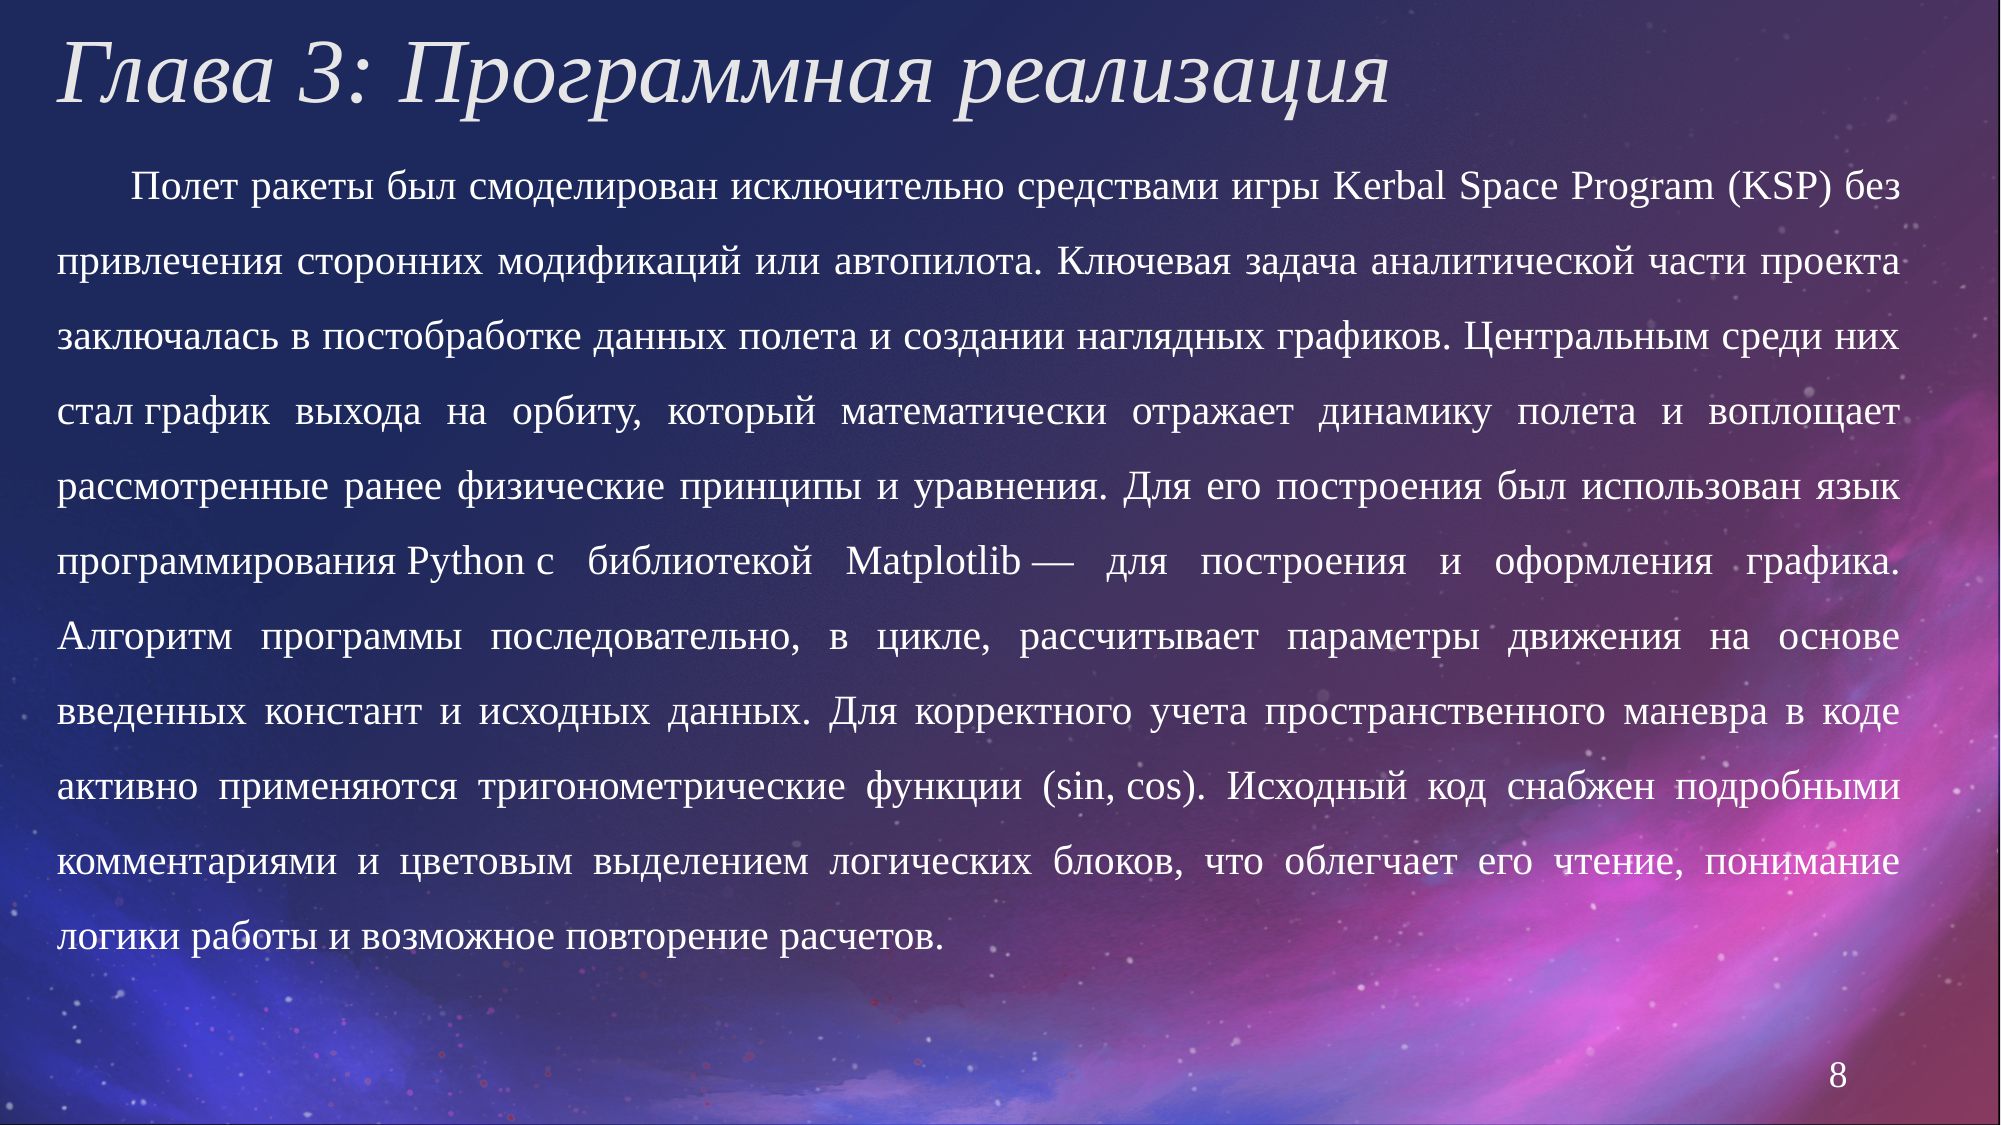

# Глава 3: Программная реализация
Полет ракеты был смоделирован исключительно средствами игры Kerbal Space Program (KSP) без привлечения сторонних модификаций или автопилота. Ключевая задача аналитической части проекта заключалась в постобработке данных полета и создании наглядных графиков. Центральным среди них стал график выхода на орбиту, который математически отражает динамику полета и воплощает рассмотренные ранее физические принципы и уравнения. Для его построения был использован язык программирования Python с библиотекой Matplotlib — для построения и оформления графика. Алгоритм программы последовательно, в цикле, рассчитывает параметры движения на основе введенных констант и исходных данных. Для корректного учета пространственного маневра в коде активно применяются тригонометрические функции (sin, cos). Исходный код снабжен подробными комментариями и цветовым выделением логических блоков, что облегчает его чтение, понимание логики работы и возможное повторение расчетов.
8